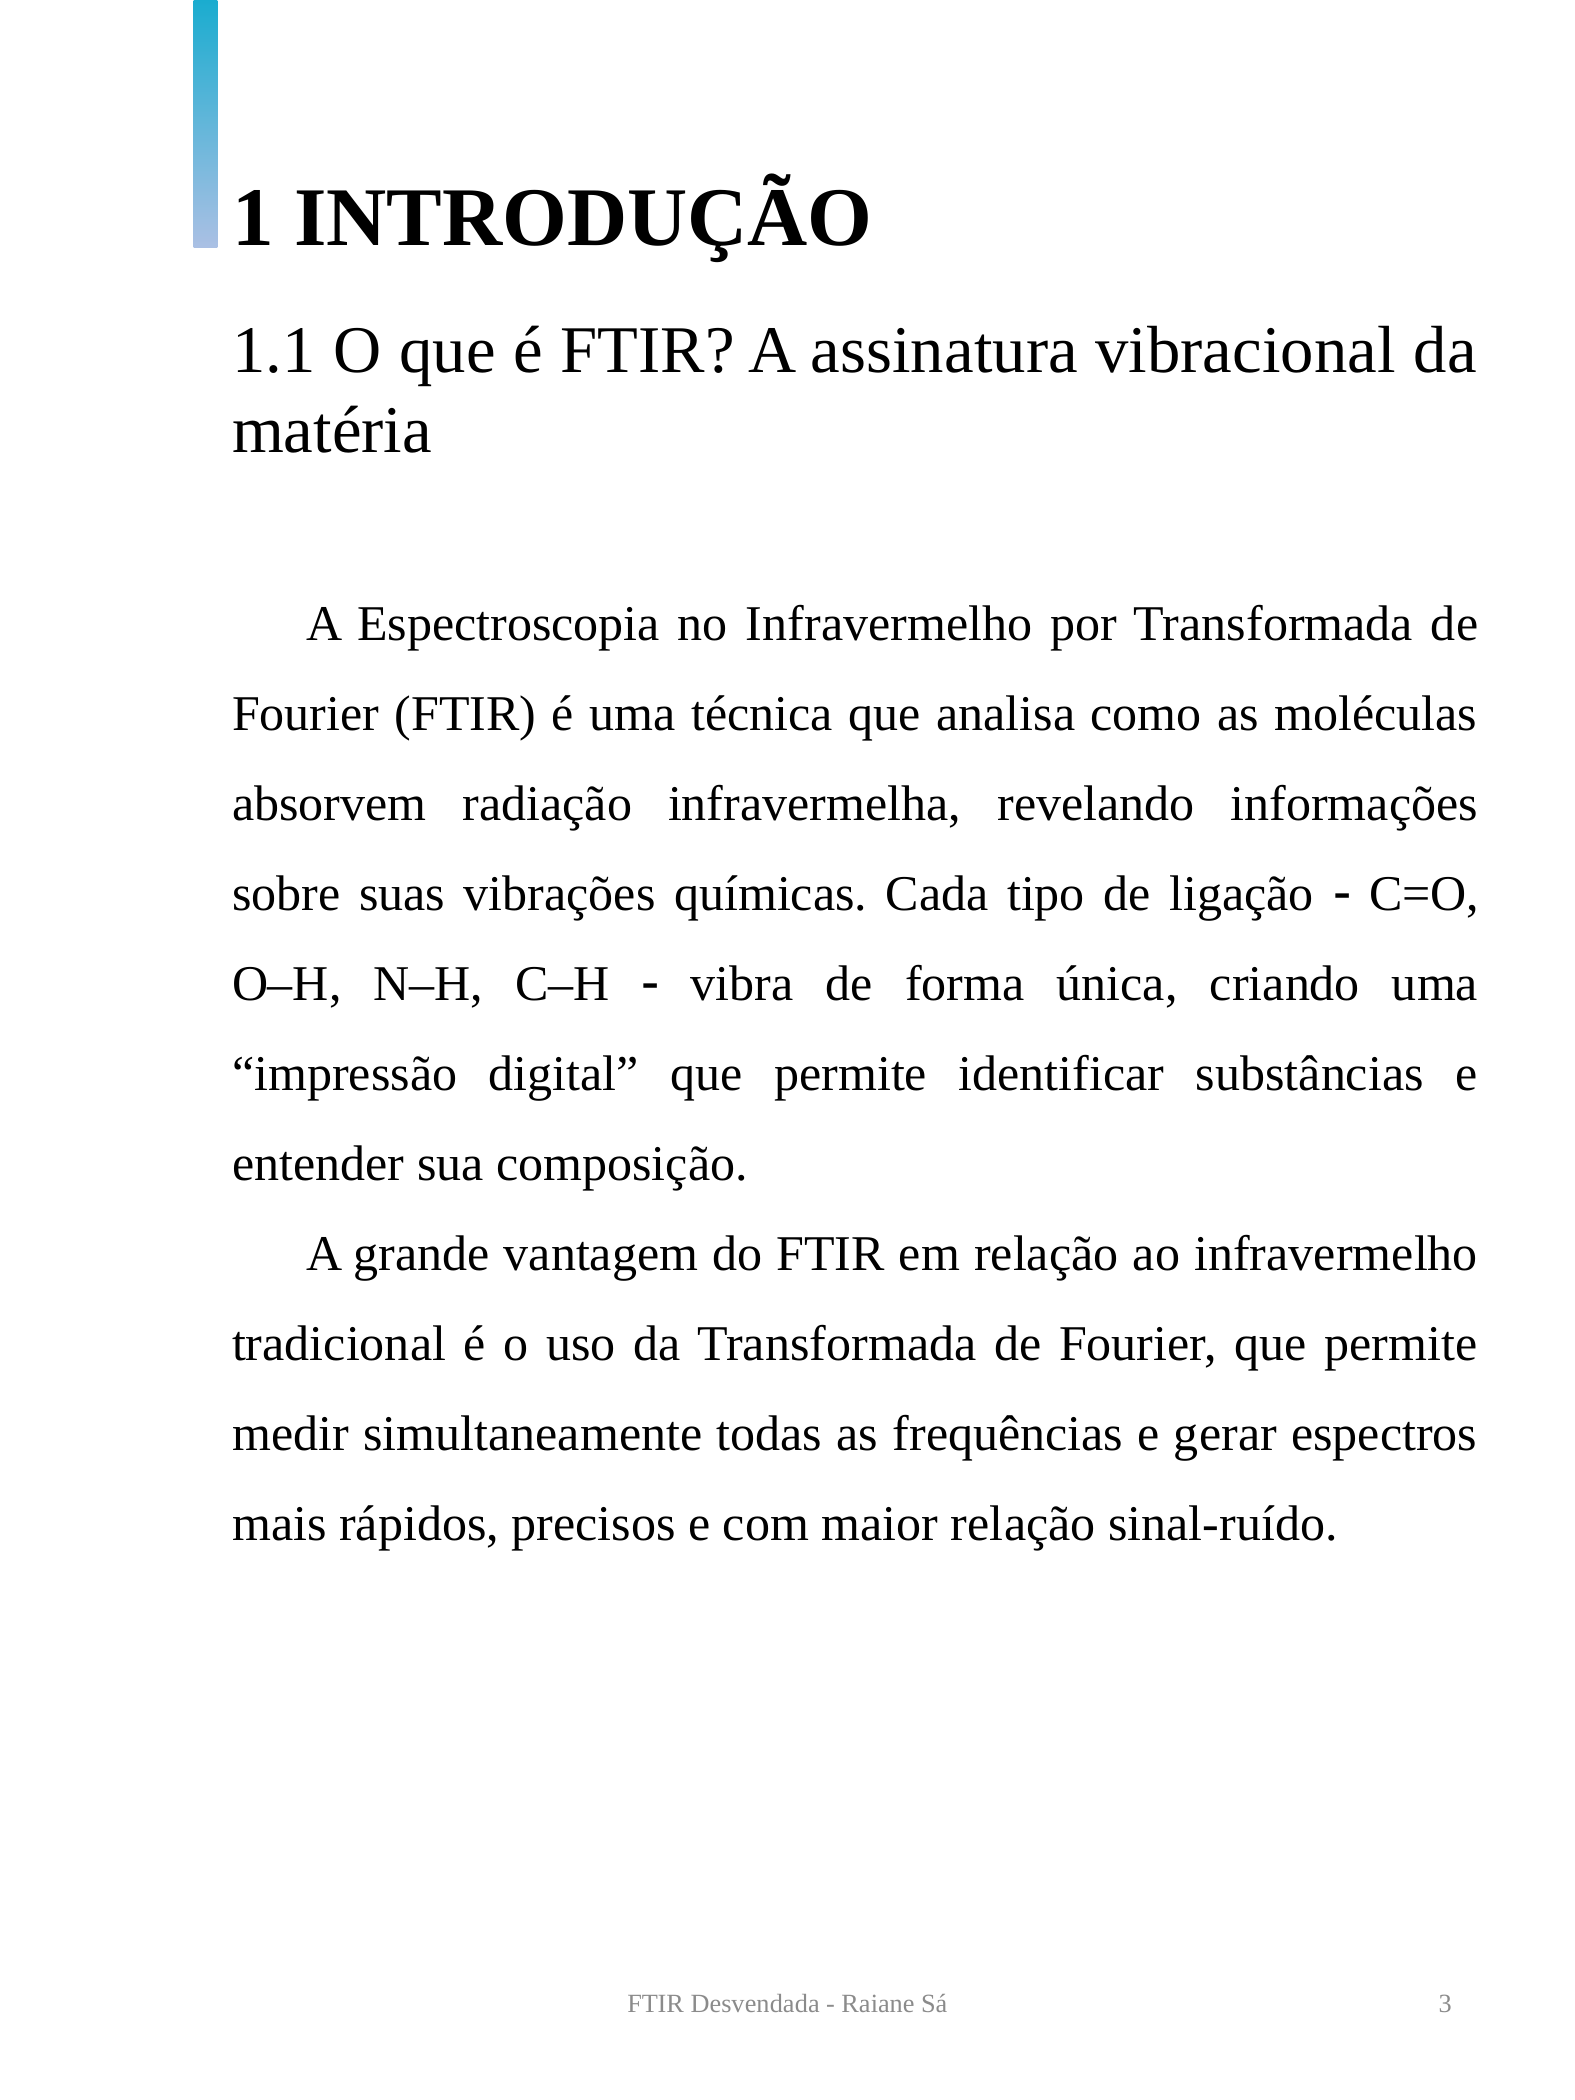

1 INTRODUÇÃO
1.1 O que é FTIR? A assinatura vibracional da matéria
A Espectroscopia no Infravermelho por Transformada de Fourier (FTIR) é uma técnica que analisa como as moléculas absorvem radiação infravermelha, revelando informações sobre suas vibrações químicas. Cada tipo de ligação − C=O, O–H, N–H, C–H − vibra de forma única, criando uma “impressão digital” que permite identificar substâncias e entender sua composição.
A grande vantagem do FTIR em relação ao infravermelho tradicional é o uso da Transformada de Fourier, que permite medir simultaneamente todas as frequências e gerar espectros mais rápidos, precisos e com maior relação sinal-ruído.
FTIR Desvendada - Raiane Sá
3